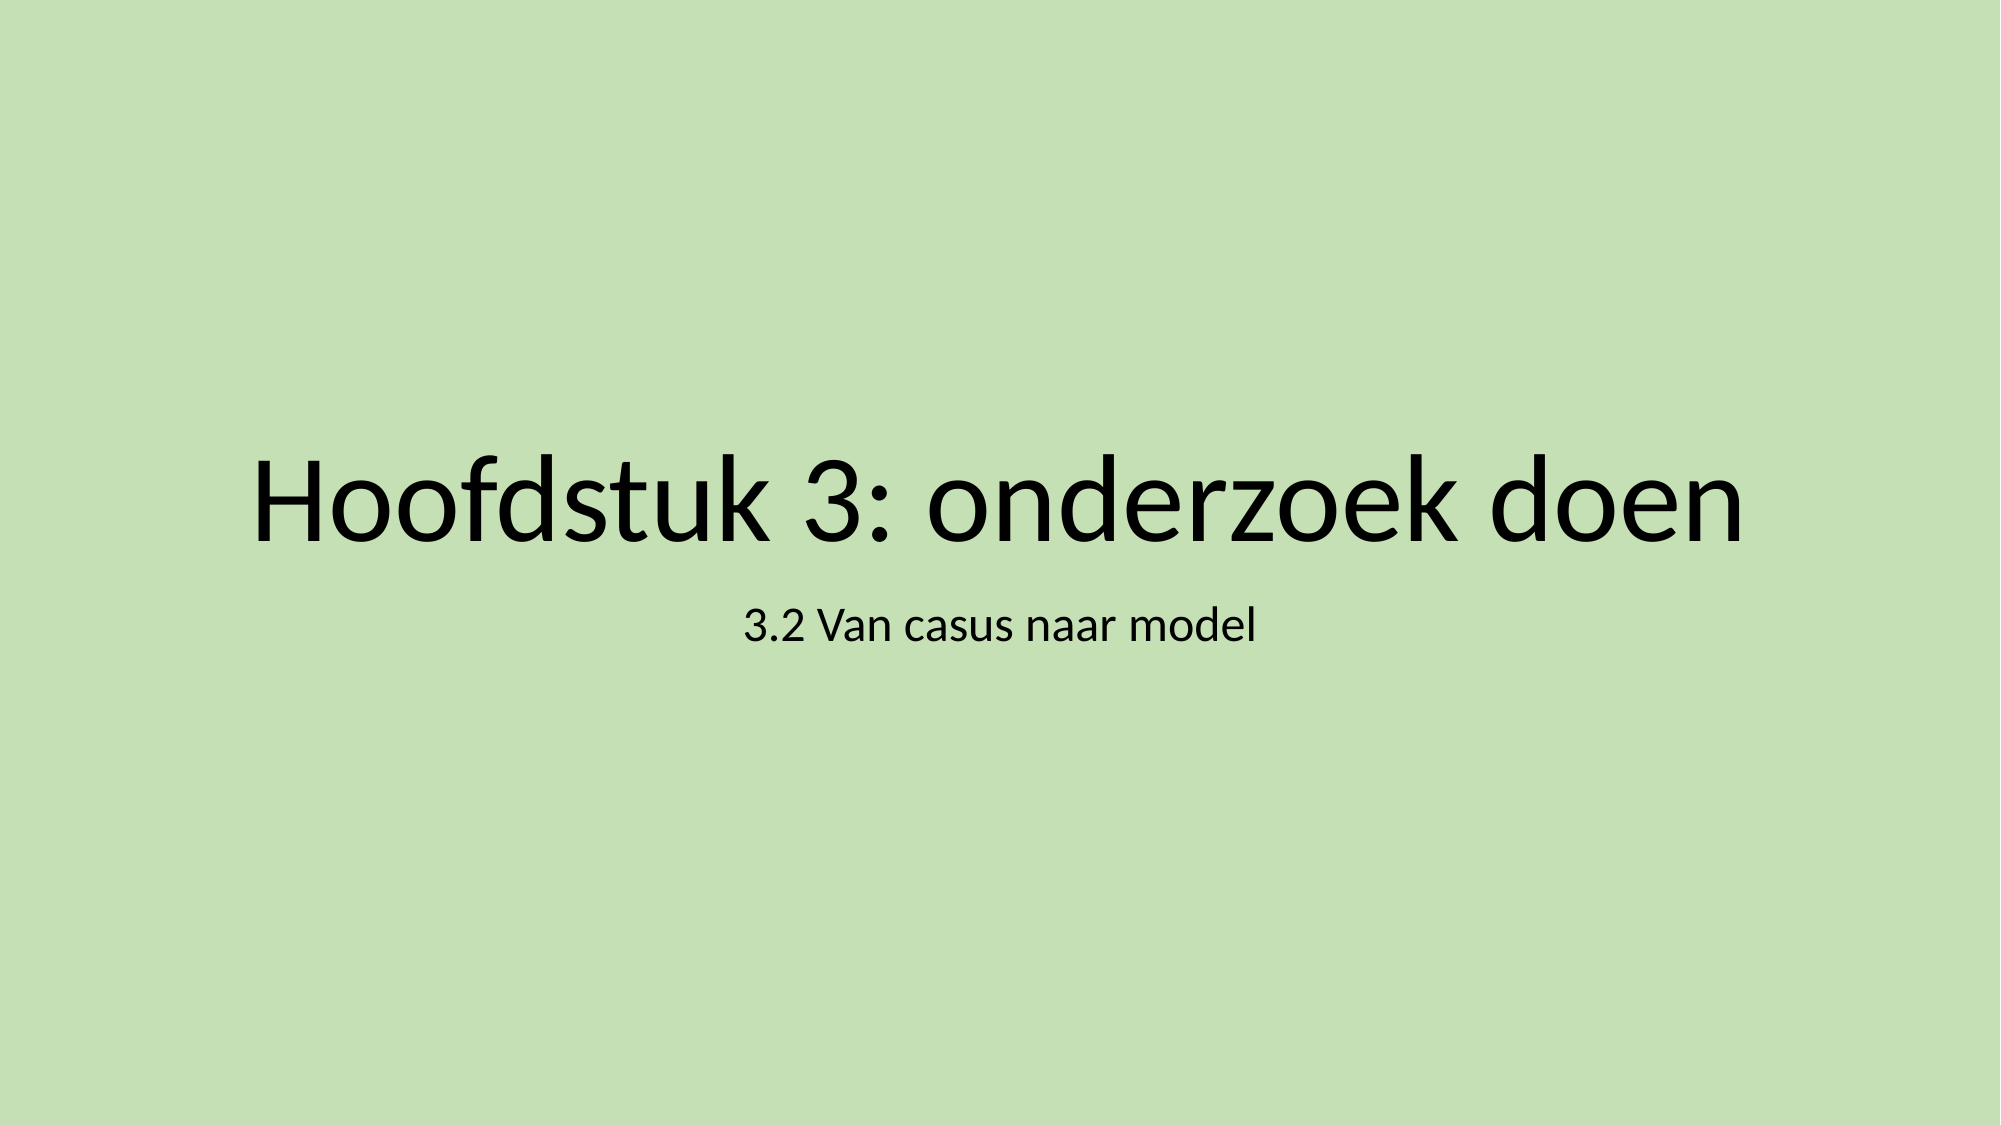

# Hoofdstuk 3: onderzoek doen
3.2 Van casus naar model